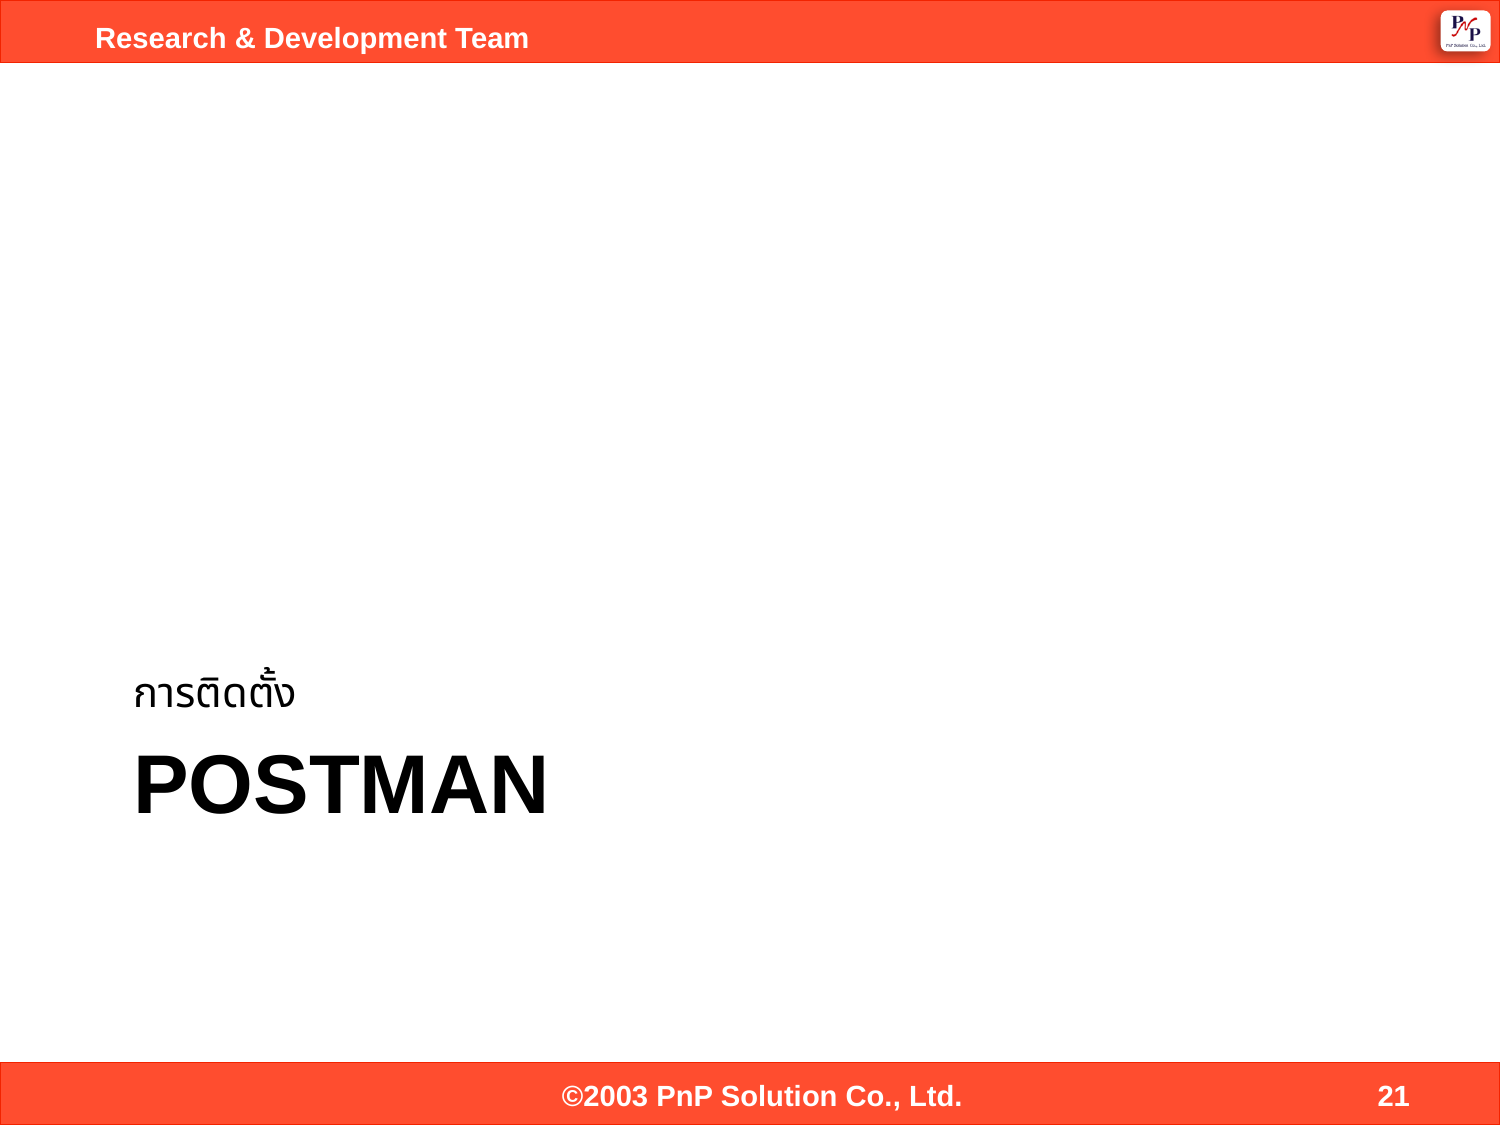

การติดตั้ง
# postman

©2003 PnP Solution Co., Ltd.
21